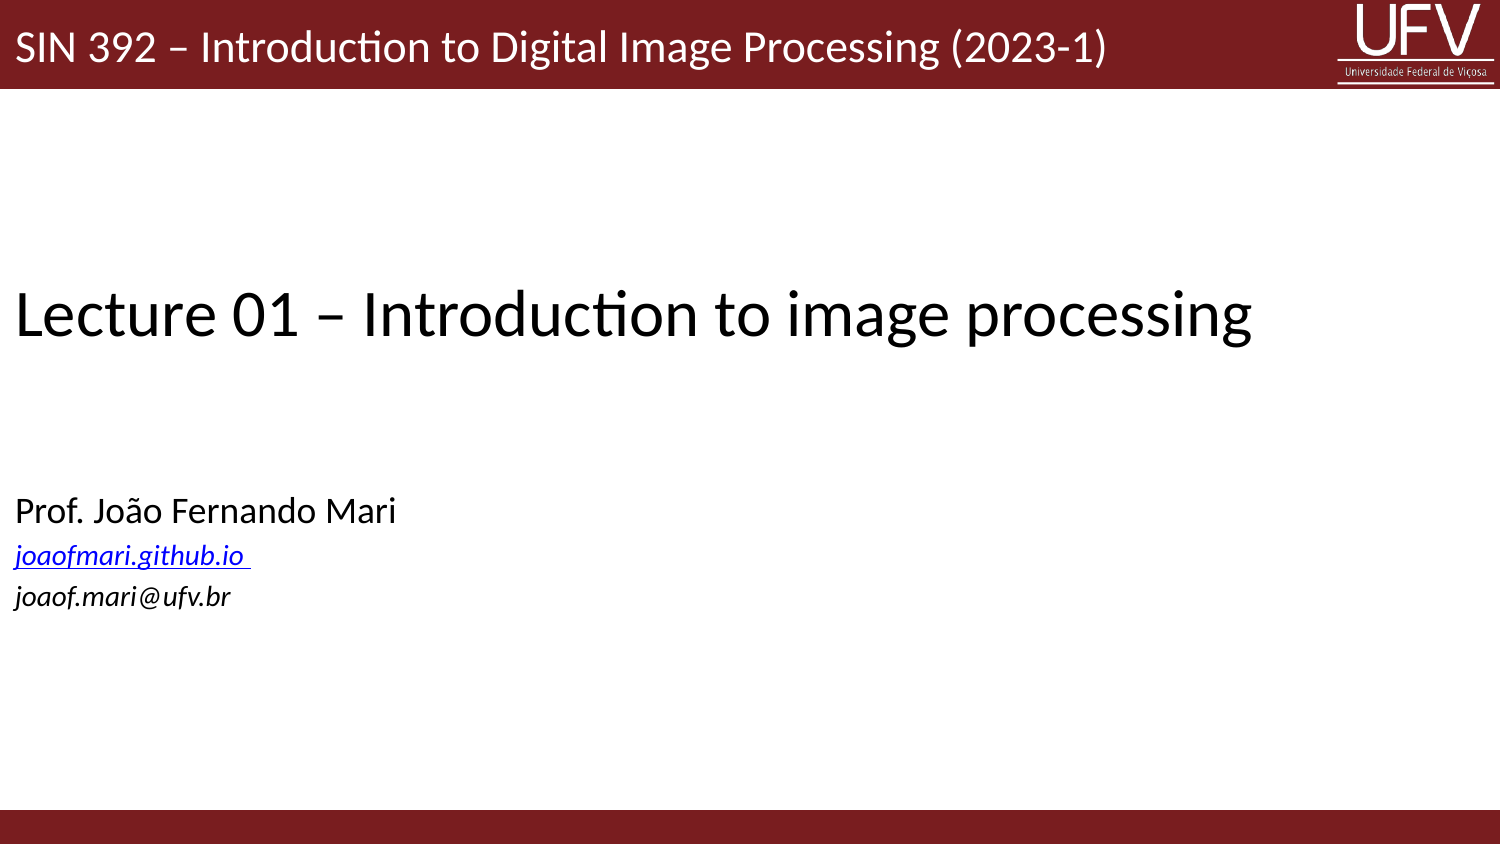

SIN 392 – Introduction to Digital Image Processing (2023-1)
# Lecture 01 – Introduction to image processing
Prof. João Fernando Mari
joaofmari.github.io
joaof.mari@ufv.br